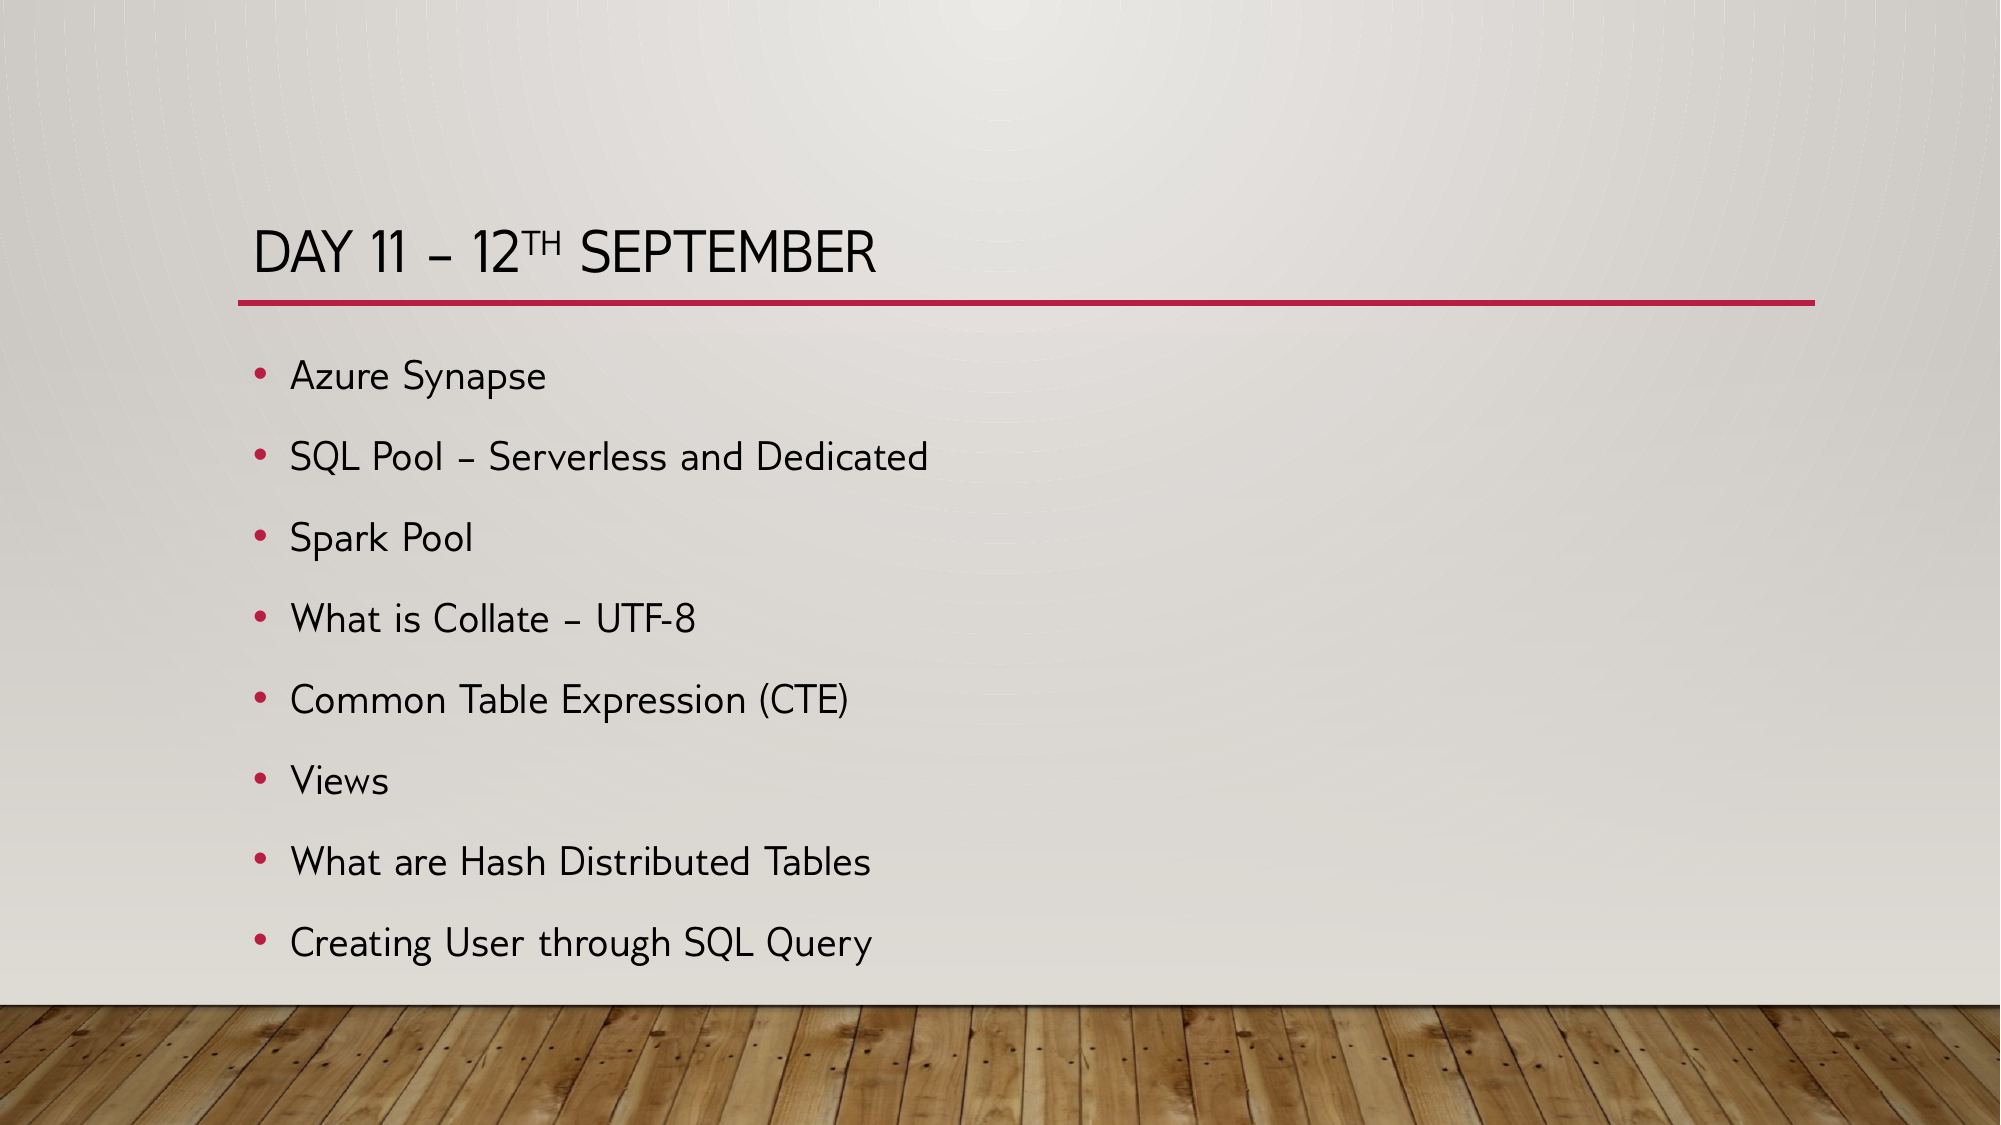

# Day 11 – 12th September
Azure Synapse
SQL Pool – Serverless and Dedicated
Spark Pool
What is Collate – UTF-8
Common Table Expression (CTE)
Views
What are Hash Distributed Tables
Creating User through SQL Query